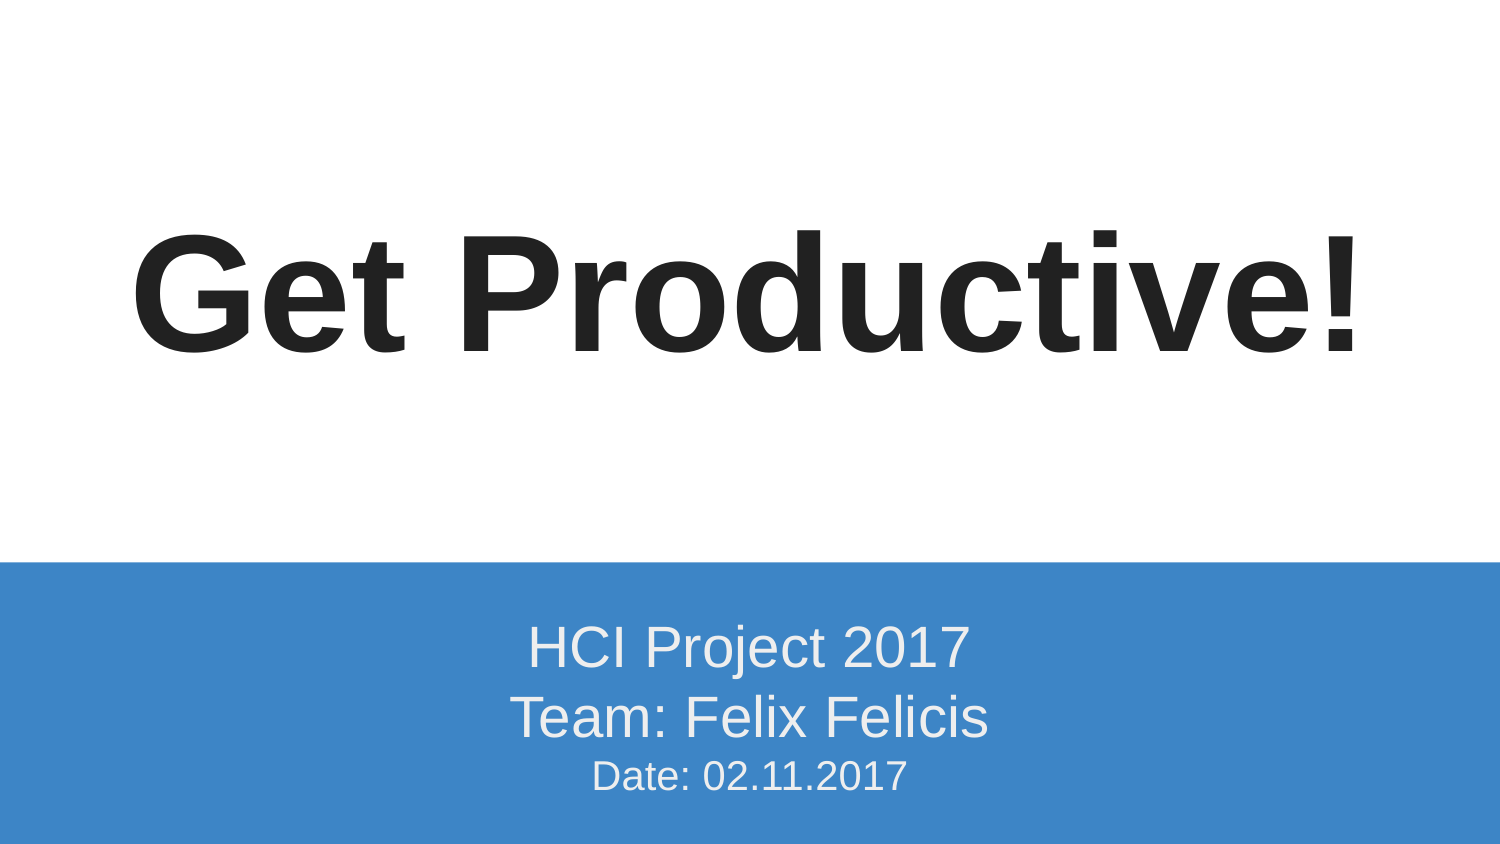

# Get Productive!
HCI Project 2017
Team: Felix Felicis
Date: 02.11.2017